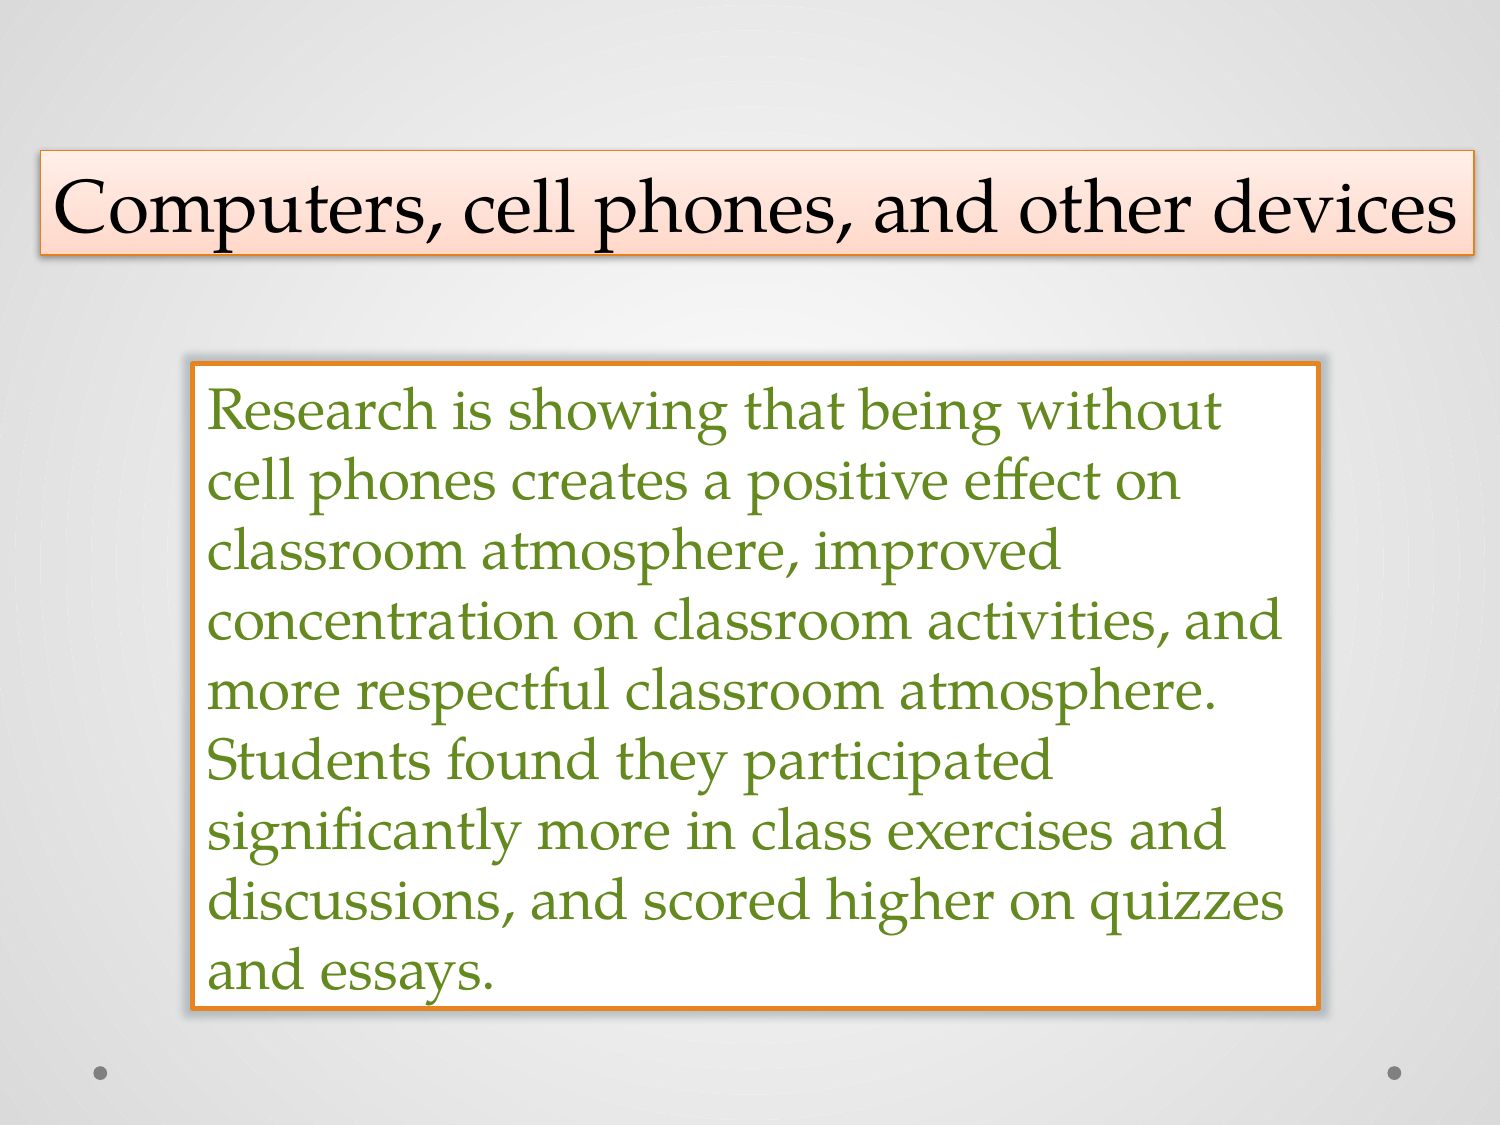

Computers, cell phones, and other devices
Research is showing that being without cell phones creates a positive effect on classroom atmosphere, improved concentration on classroom activities, and more respectful classroom atmosphere. Students found they participated significantly more in class exercises and discussions, and scored higher on quizzes and essays.